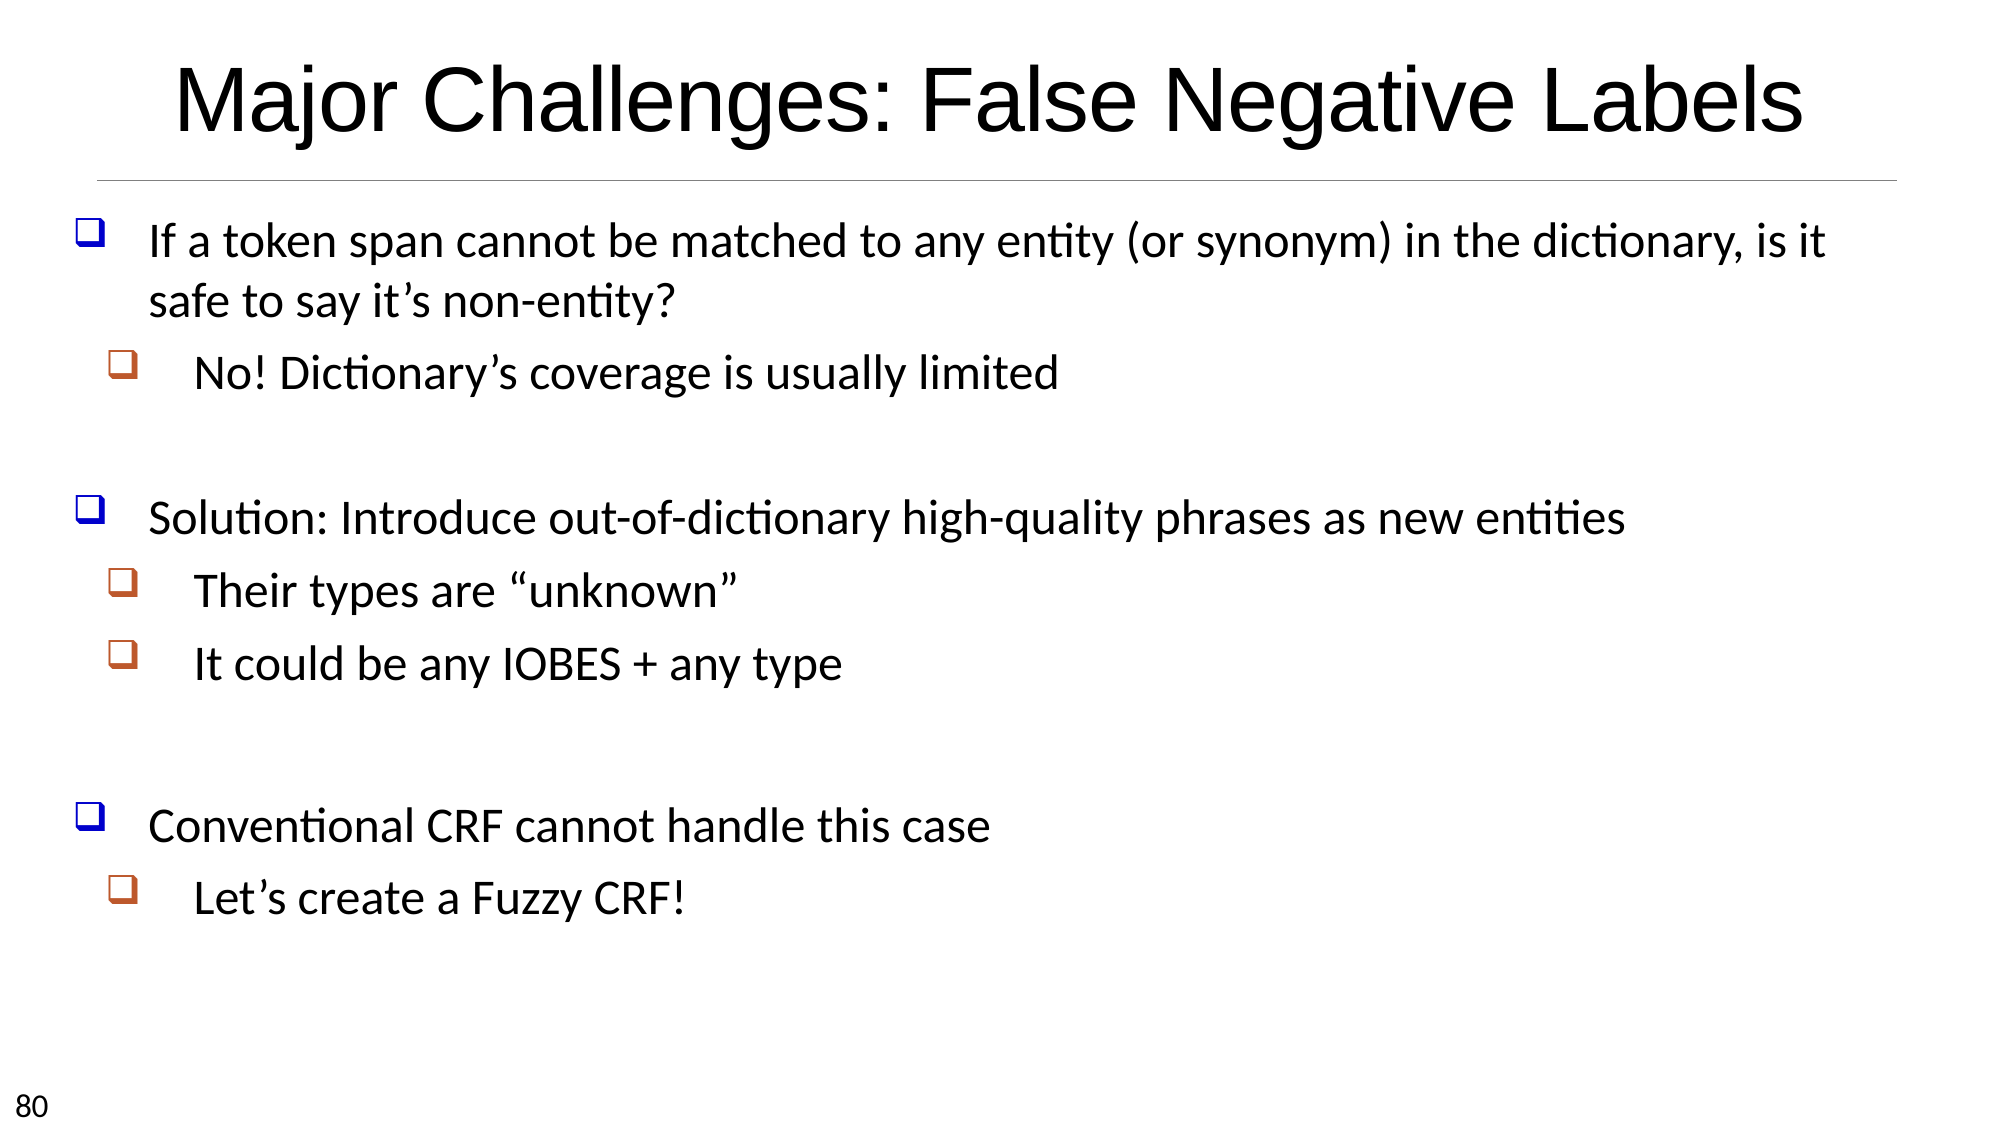

# Major Challenges: False Negative Labels
If a token span cannot be matched to any entity (or synonym) in the dictionary, is it safe to say it’s non-entity?
No! Dictionary’s coverage is usually limited

Solution: Introduce out-of-dictionary high-quality phrases as new entities
Their types are “unknown”
It could be any IOBES + any type

Conventional CRF cannot handle this case
Let’s create a Fuzzy CRF!